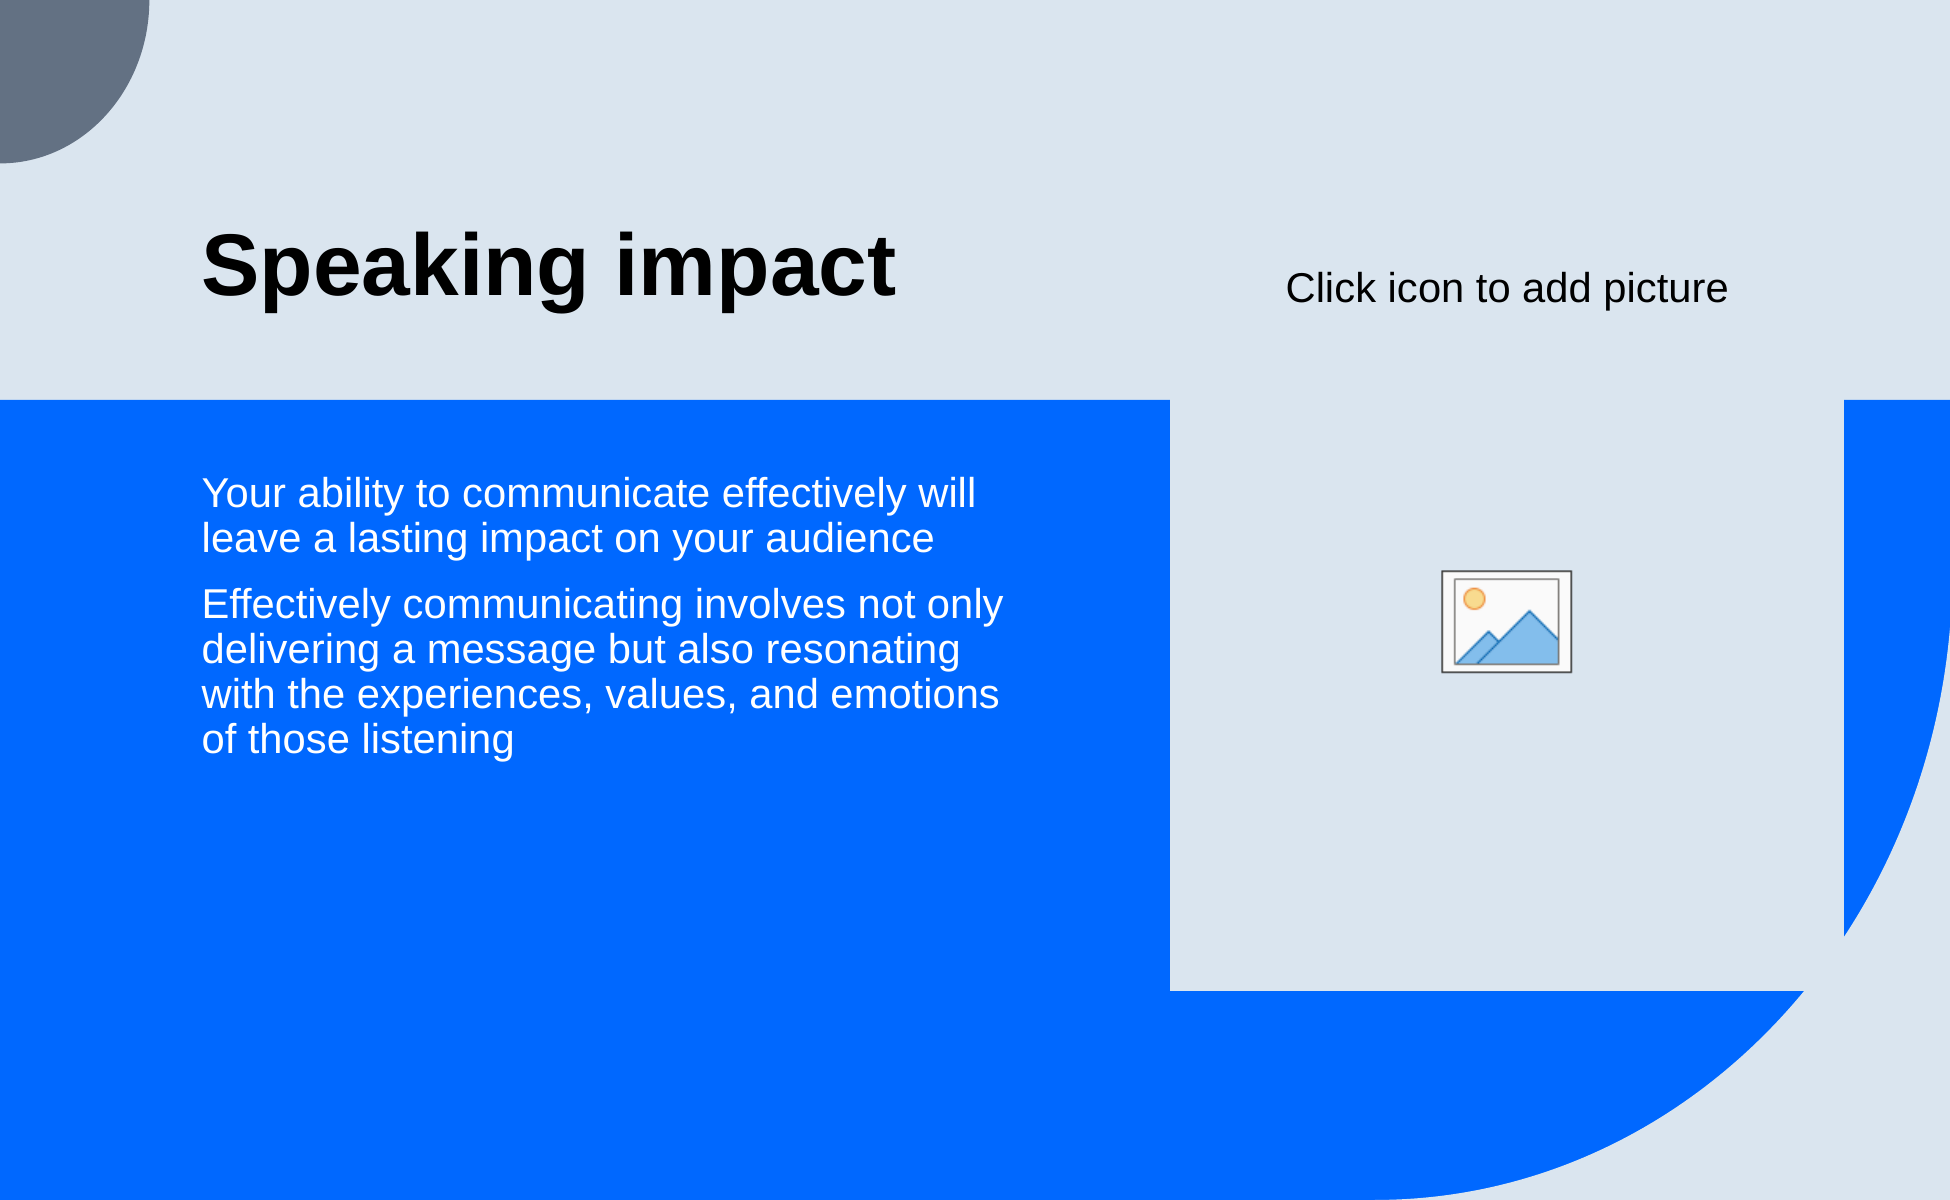

# Speaking impact

Your ability to communicate effectively will leave a lasting impact on your audience
Effectively communicating involves not only delivering a message but also resonating with the experiences, values, and emotions of those listening